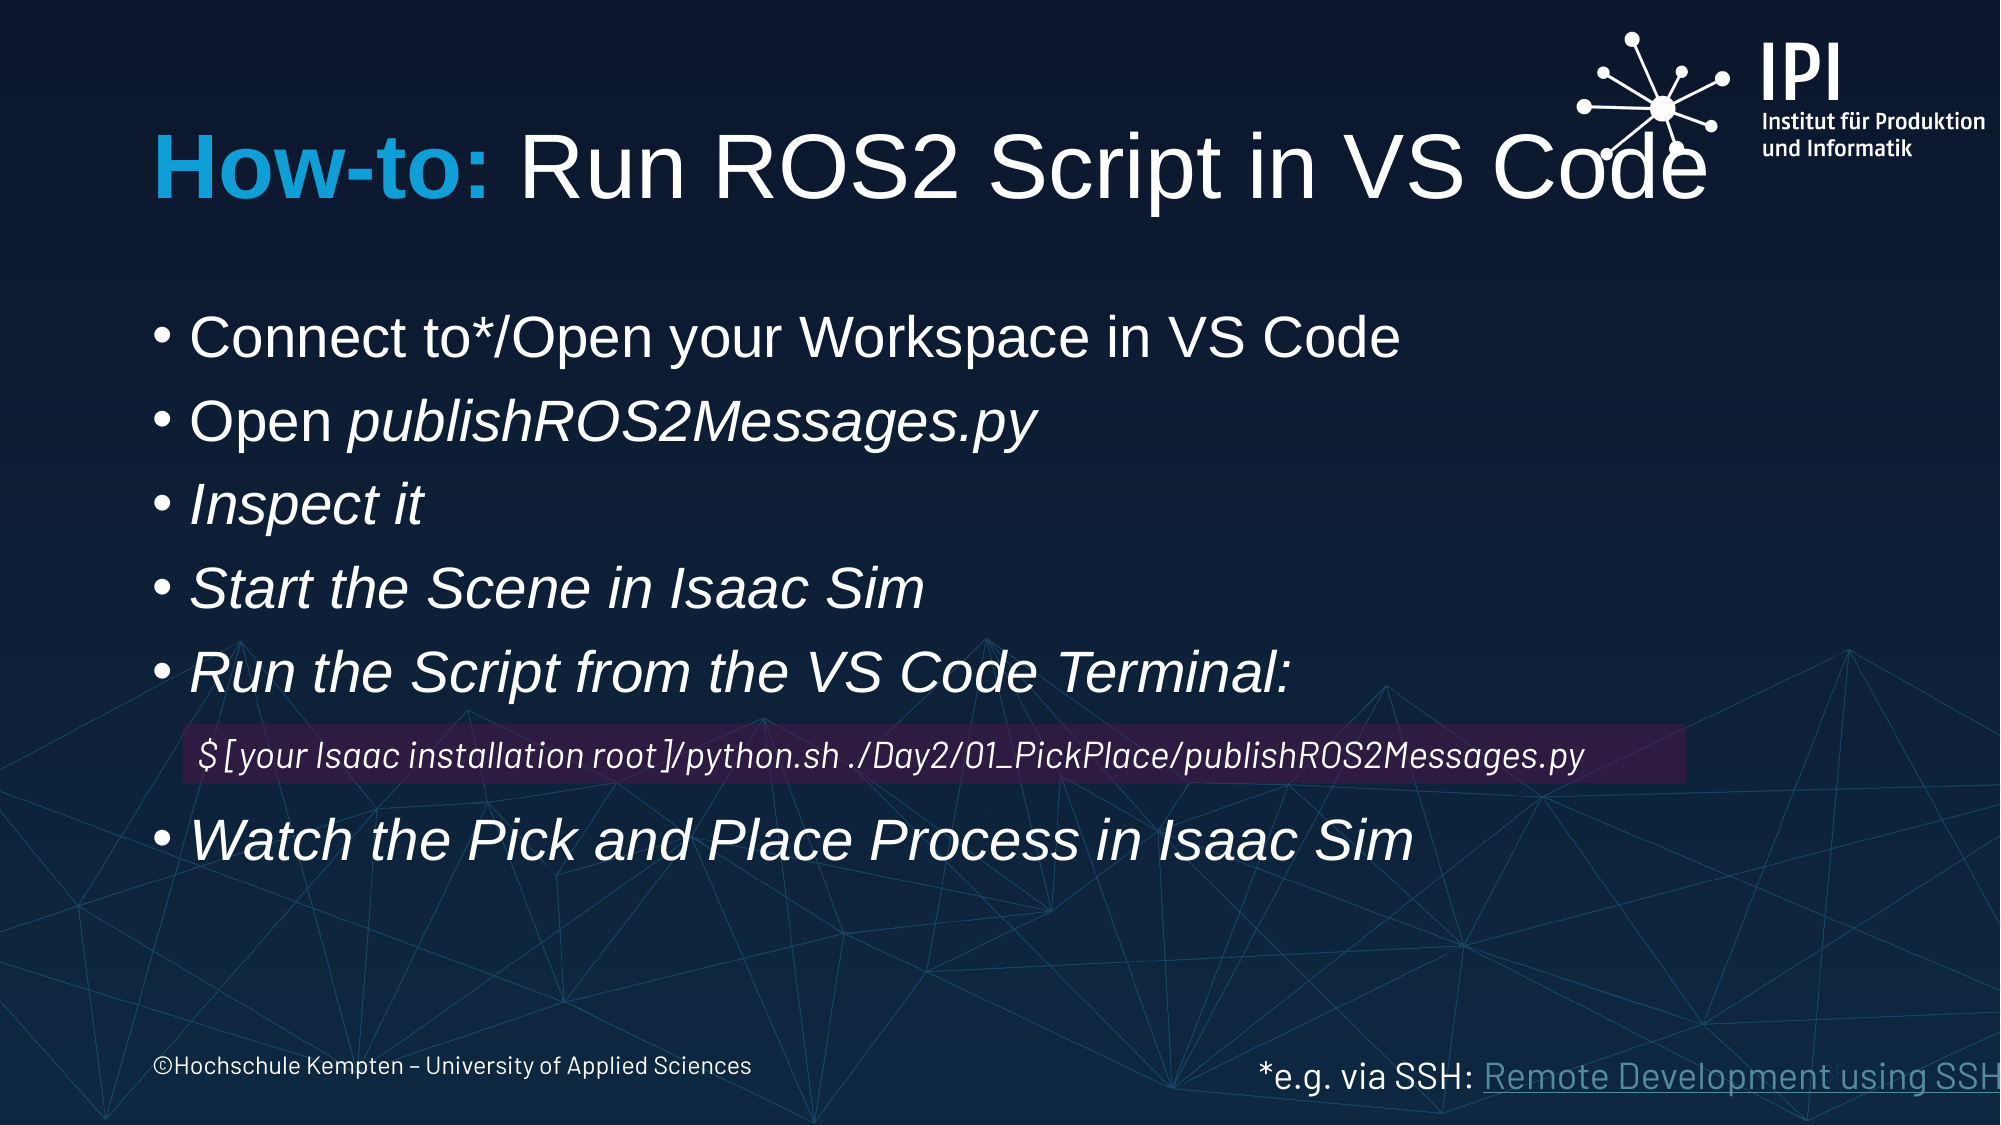

# How-to: Run ROS2 Script in VS Code
Connect to*/Open your Workspace in VS Code
Open publishROS2Messages.py
Inspect it
Start the Scene in Isaac Sim
Run the Script from the VS Code Terminal:

Watch the Pick and Place Process in Isaac Sim

$ [your Isaac installation root]/python.sh ./Day2/01_PickPlace/publishROS2Messages.py
*e.g. via SSH: Remote Development using SSH